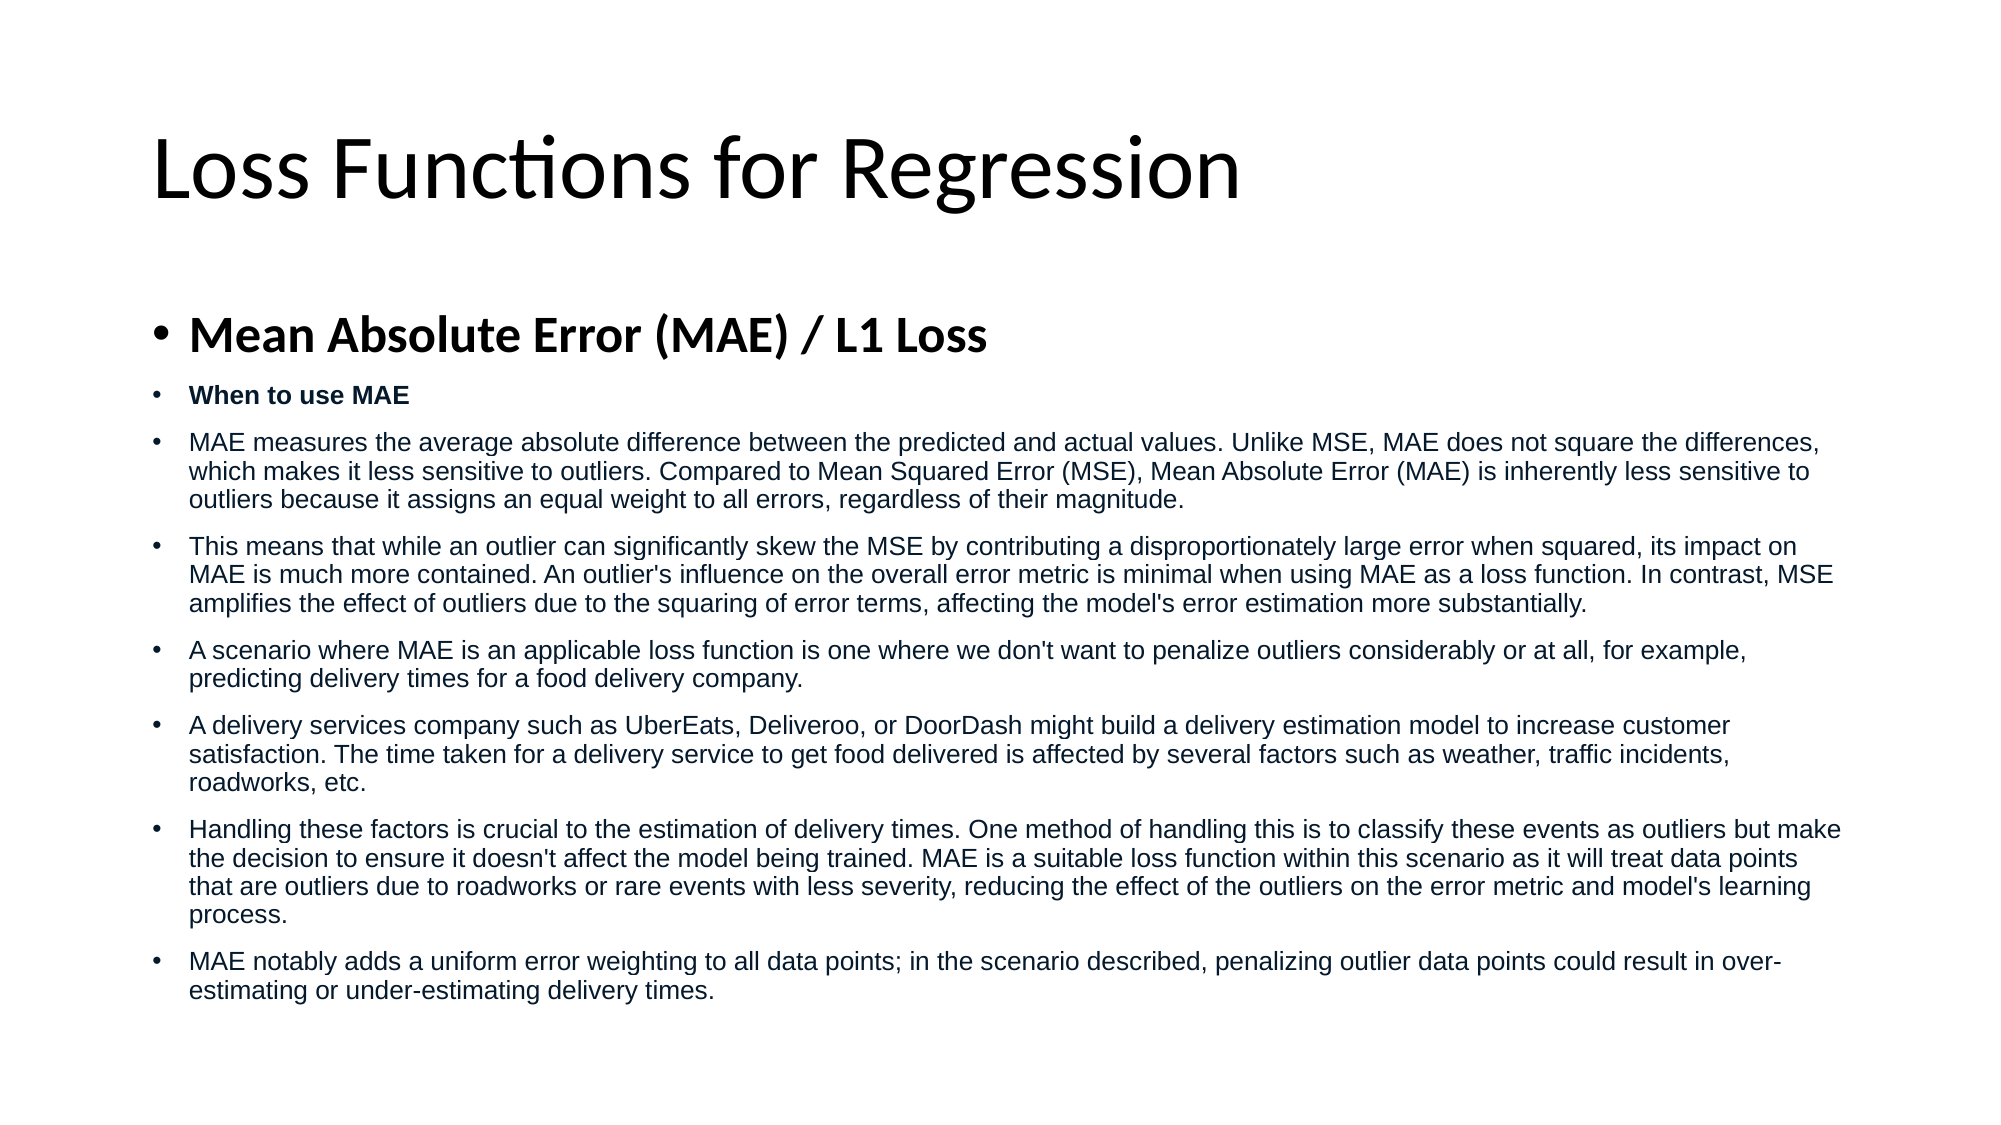

# Loss Functions for Regression
Mean Absolute Error (MAE) / L1 Loss
When to use MAE
MAE measures the average absolute difference between the predicted and actual values. Unlike MSE, MAE does not square the differences, which makes it less sensitive to outliers. Compared to Mean Squared Error (MSE), Mean Absolute Error (MAE) is inherently less sensitive to outliers because it assigns an equal weight to all errors, regardless of their magnitude.
This means that while an outlier can significantly skew the MSE by contributing a disproportionately large error when squared, its impact on MAE is much more contained. An outlier's influence on the overall error metric is minimal when using MAE as a loss function. In contrast, MSE amplifies the effect of outliers due to the squaring of error terms, affecting the model's error estimation more substantially.
A scenario where MAE is an applicable loss function is one where we don't want to penalize outliers considerably or at all, for example, predicting delivery times for a food delivery company.
A delivery services company such as UberEats, Deliveroo, or DoorDash might build a delivery estimation model to increase customer satisfaction. The time taken for a delivery service to get food delivered is affected by several factors such as weather, traffic incidents, roadworks, etc.
Handling these factors is crucial to the estimation of delivery times. One method of handling this is to classify these events as outliers but make the decision to ensure it doesn't affect the model being trained. MAE is a suitable loss function within this scenario as it will treat data points that are outliers due to roadworks or rare events with less severity, reducing the effect of the outliers on the error metric and model's learning process.
MAE notably adds a uniform error weighting to all data points; in the scenario described, penalizing outlier data points could result in over-estimating or under-estimating delivery times.